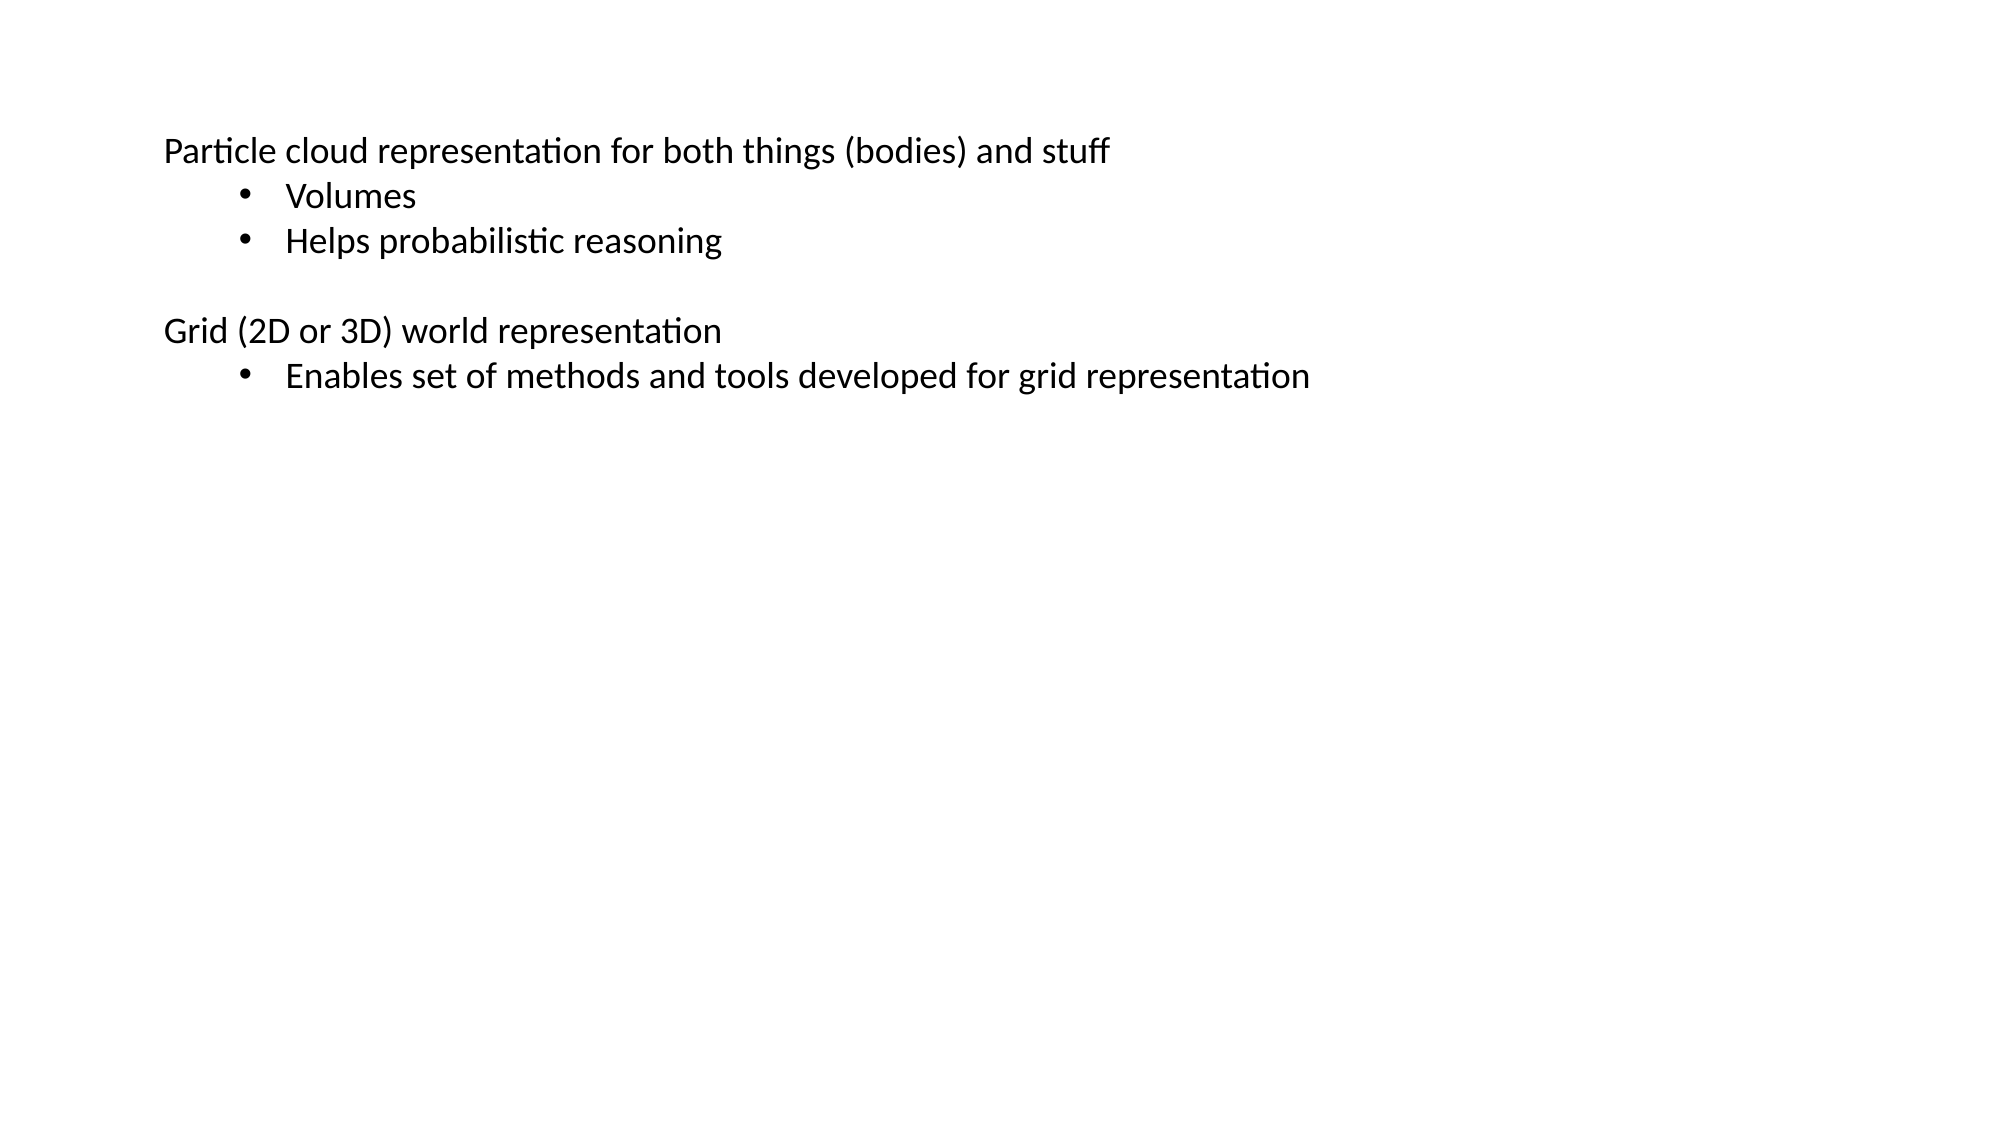

Particle cloud representation for both things (bodies) and stuff
Volumes
Helps probabilistic reasoning

Grid (2D or 3D) world representation
Enables set of methods and tools developed for grid representation